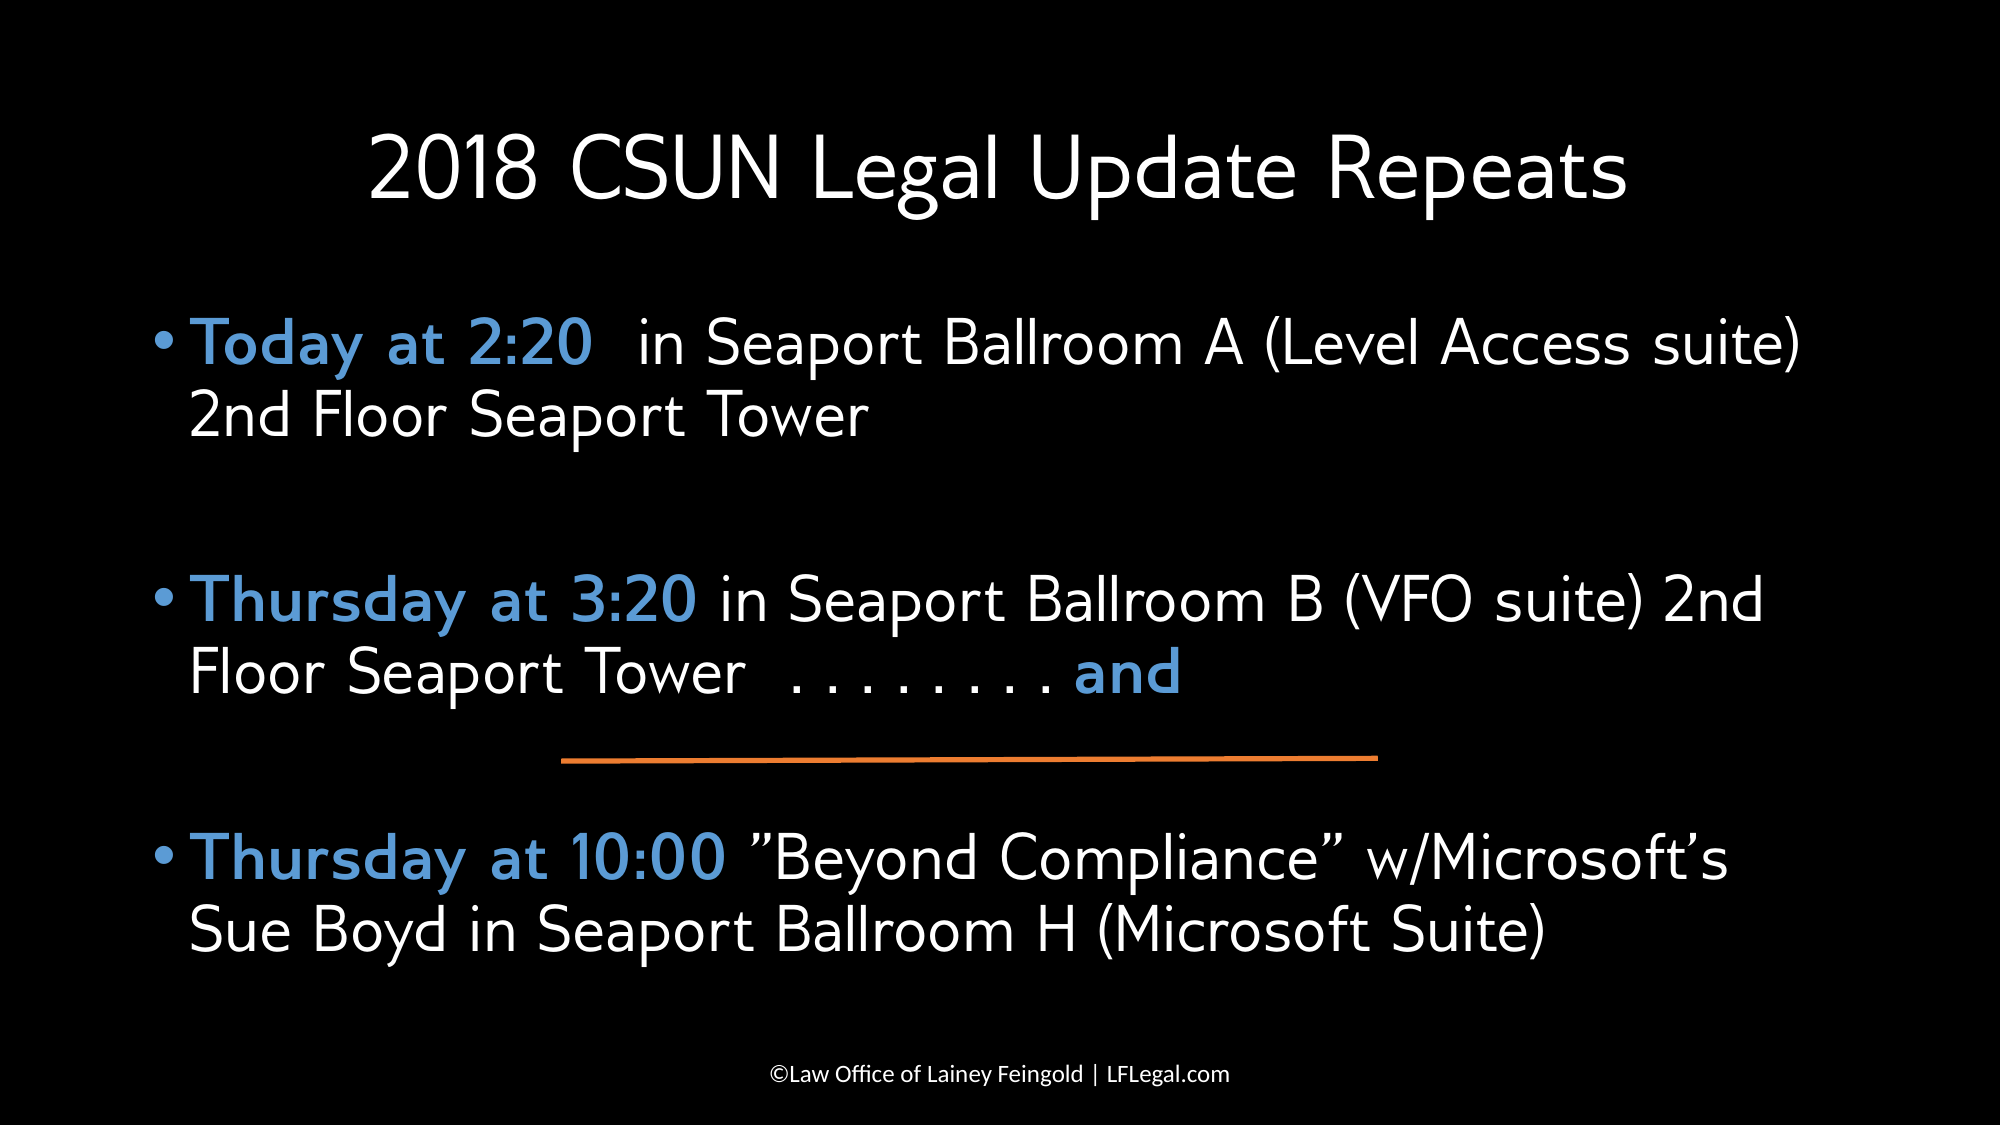

# 2018 CSUN Legal Update Repeats
Today at 2:20  in Seaport Ballroom A (Level Access suite) 2nd Floor Seaport Tower

Thursday at 3:20 in Seaport Ballroom B (VFO suite) 2nd Floor Seaport Tower 	. . . . . . . . and

Thursday at 10:00 ”Beyond Compliance” w/Microsoft’s Sue Boyd in Seaport Ballroom H (Microsoft Suite)
©Law Office of Lainey Feingold | LFLegal.com